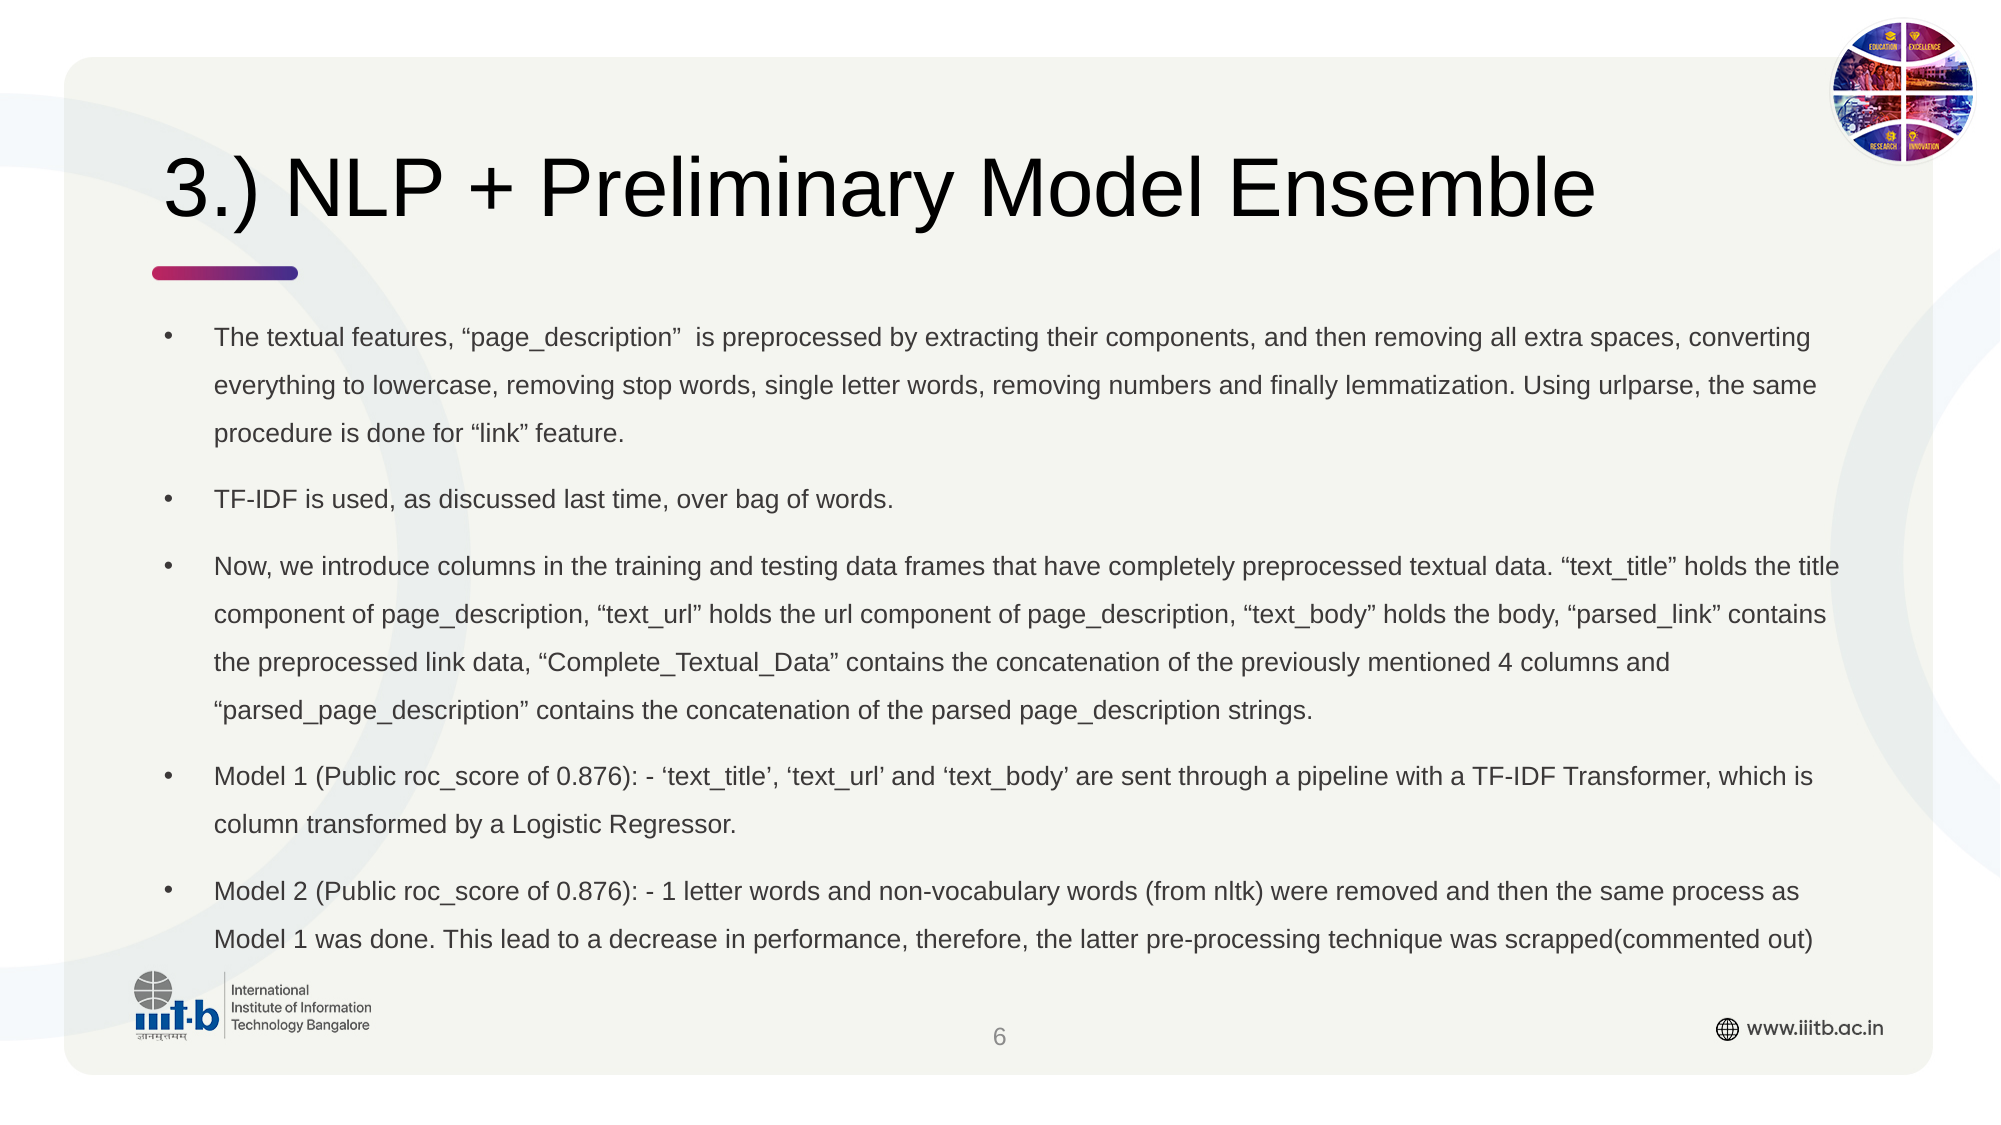

# 3.) NLP + Preliminary Model Ensemble
The textual features, “page_description”  is preprocessed by extracting their components, and then removing all extra spaces, converting everything to lowercase, removing stop words, single letter words, removing numbers and finally lemmatization. Using urlparse, the same procedure is done for “link” feature.
TF-IDF is used, as discussed last time, over bag of words.
Now, we introduce columns in the training and testing data frames that have completely preprocessed textual data. “text_title” holds the title component of page_description, “text_url” holds the url component of page_description, “text_body” holds the body, “parsed_link” contains the preprocessed link data, “Complete_Textual_Data” contains the concatenation of the previously mentioned 4 columns and “parsed_page_description” contains the concatenation of the parsed page_description strings.
Model 1 (Public roc_score of 0.876): - ‘text_title’, ‘text_url’ and ‘text_body’ are sent through a pipeline with a TF-IDF Transformer, which is column transformed by a Logistic Regressor.
Model 2 (Public roc_score of 0.876): - 1 letter words and non-vocabulary words (from nltk) were removed and then the same process as Model 1 was done. This lead to a decrease in performance, therefore, the latter pre-processing technique was scrapped(commented out)
6